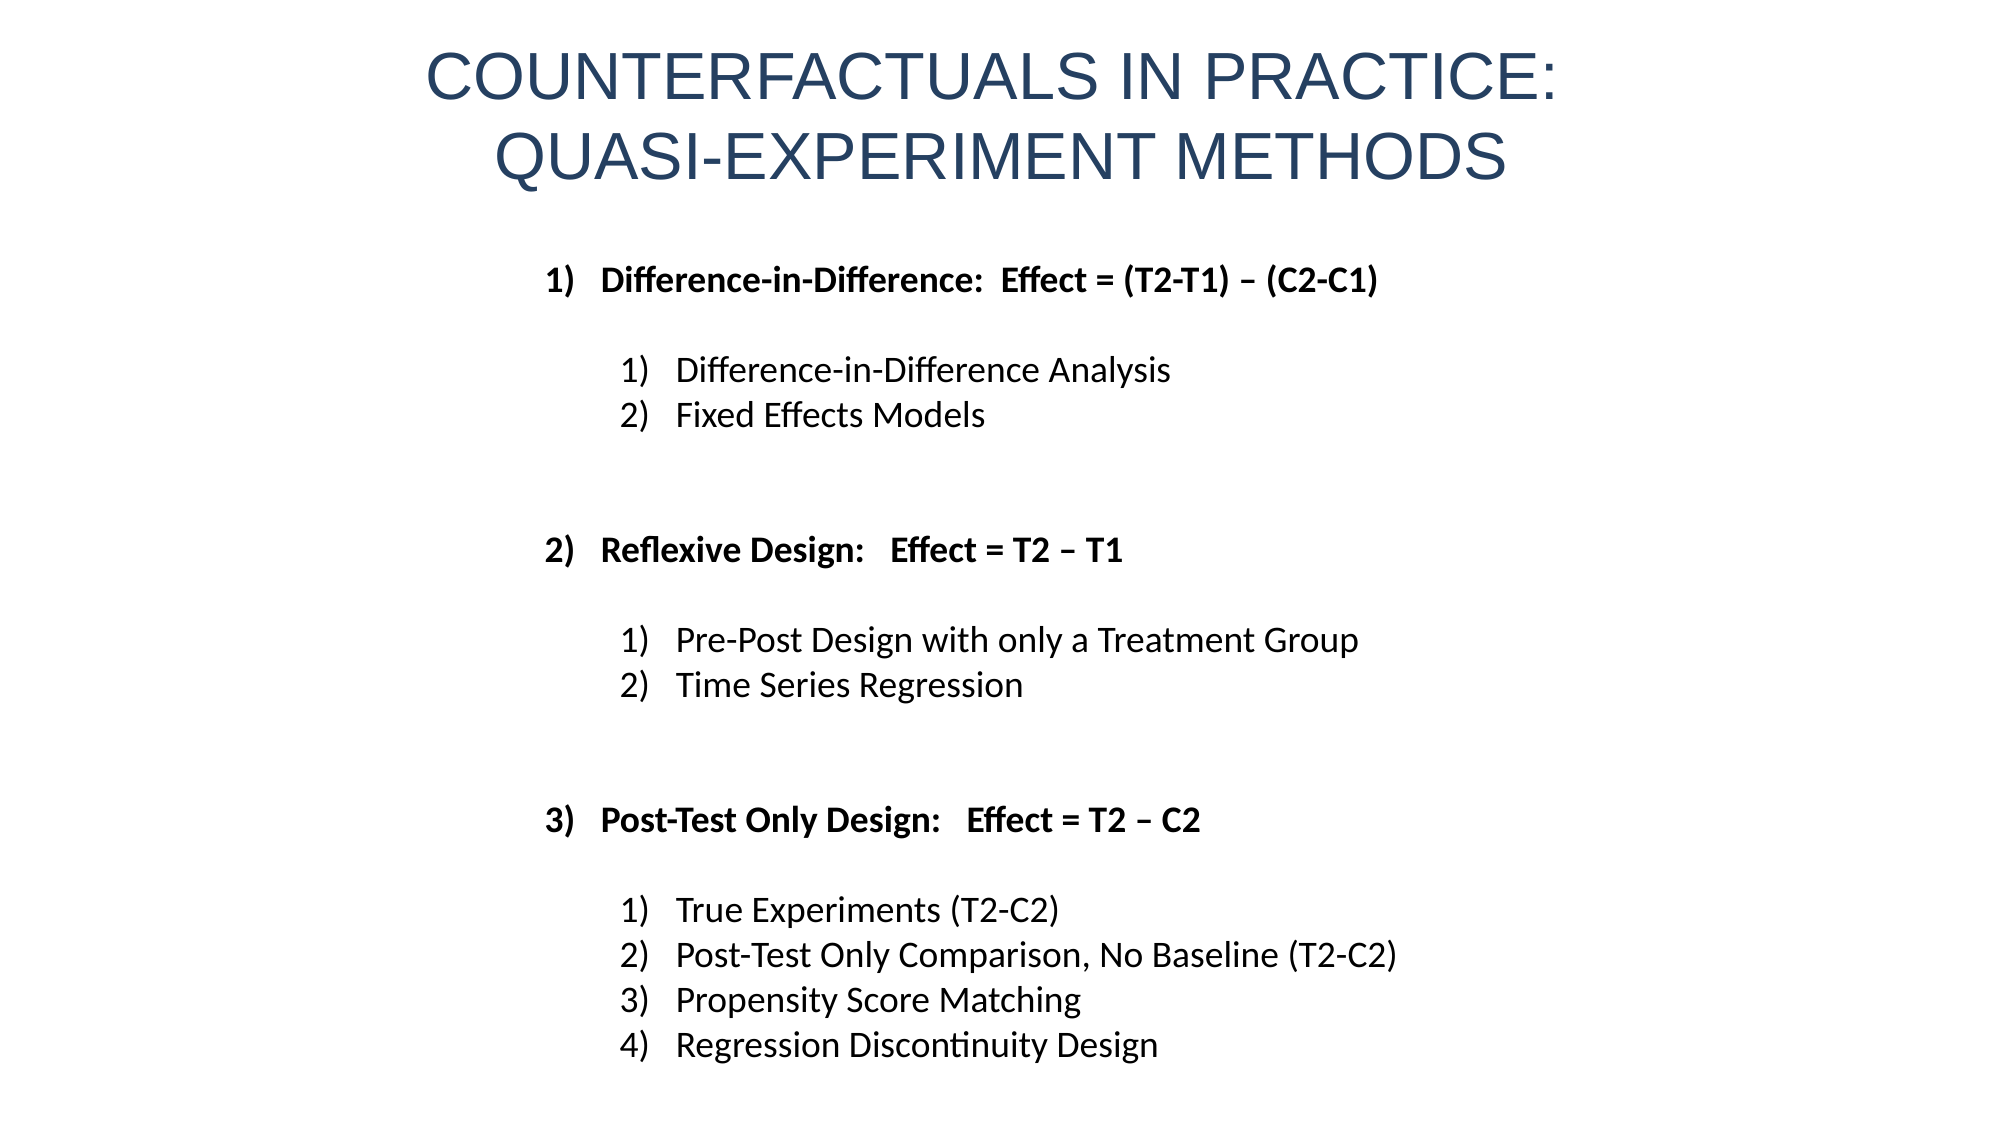

# Counterfactuals in practice: Quasi-Experiment Methods
Difference-in-Difference:  Effect = (T2-T1) – (C2-C1)

Difference-in-Difference Analysis
Fixed Effects Models
Reflexive Design:   Effect = T2 – T1
Pre-Post Design with only a Treatment Group
Time Series Regression
Post-Test Only Design:   Effect = T2 – C2
True Experiments (T2-C2)
Post-Test Only Comparison, No Baseline (T2-C2)
Propensity Score Matching
Regression Discontinuity Design